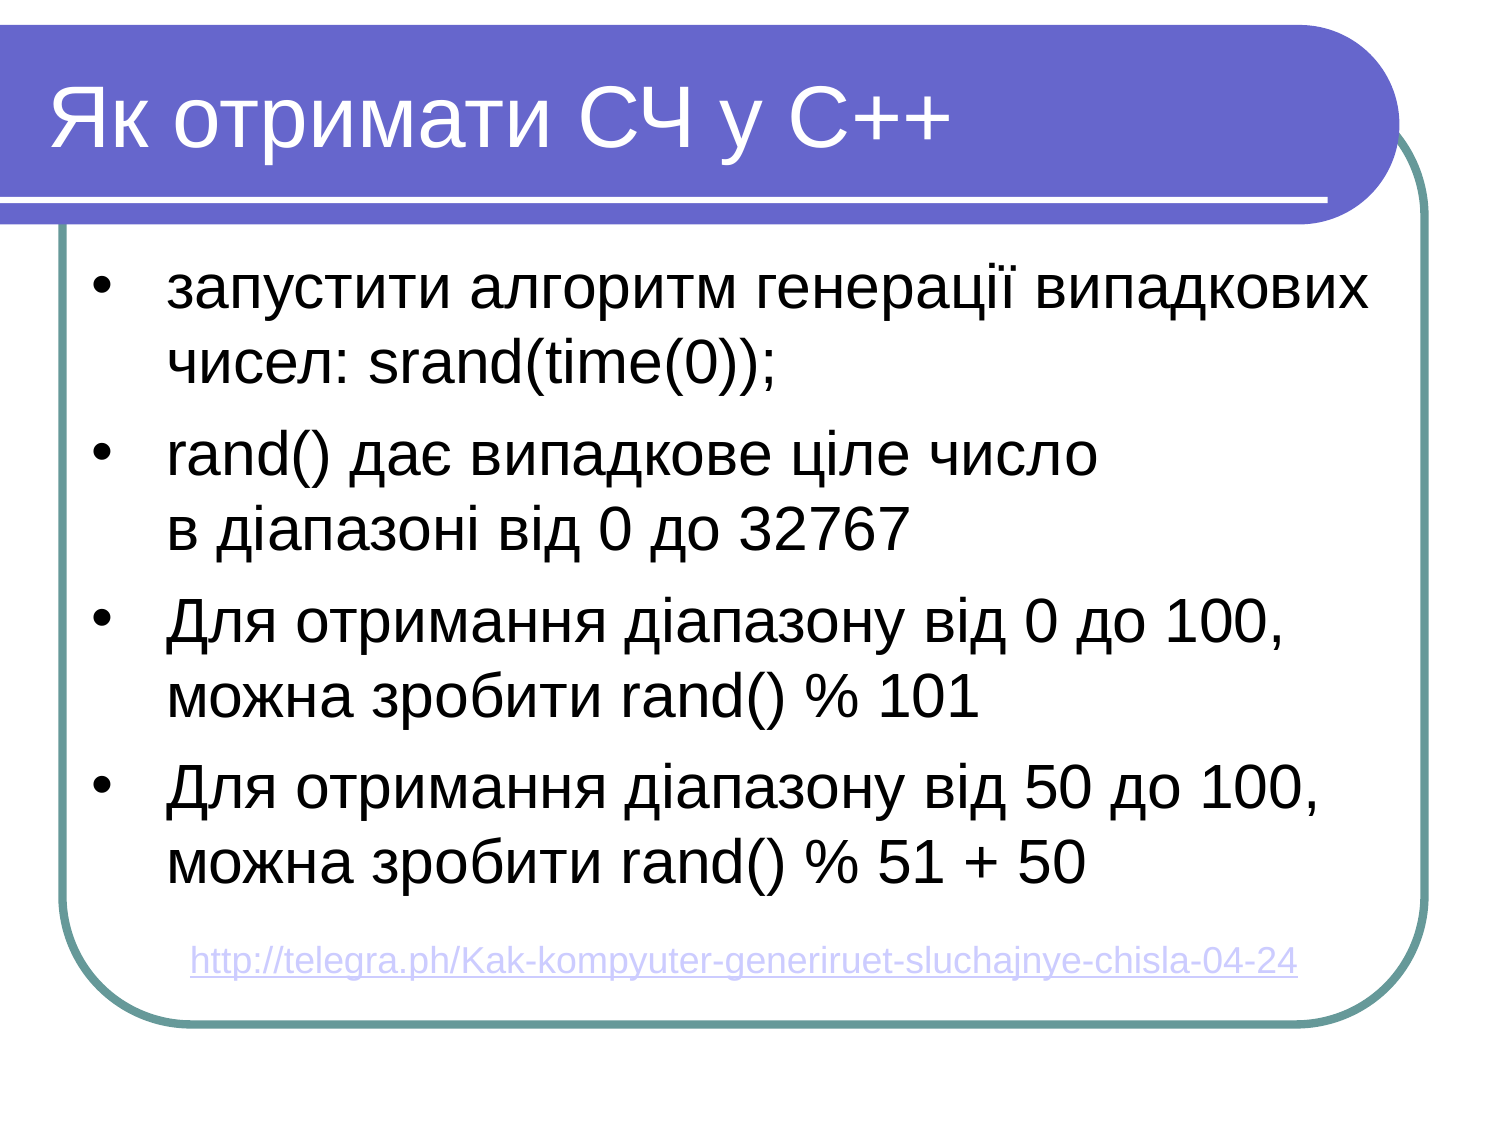

# Як отримати СЧ у C++
запустити алгоритм генерації випадкових чисел: srand(time(0));
rand() дає випадкове ціле число                в діапазоні від 0 до 32767
Для отримання діапазону від 0 до 100, можна зробити rand() % 101
Для отримання діапазону від 50 до 100, можна зробити rand() % 51 + 50
http://telegra.ph/Kak-kompyuter-generiruet-sluchajnye-chisla-04-24